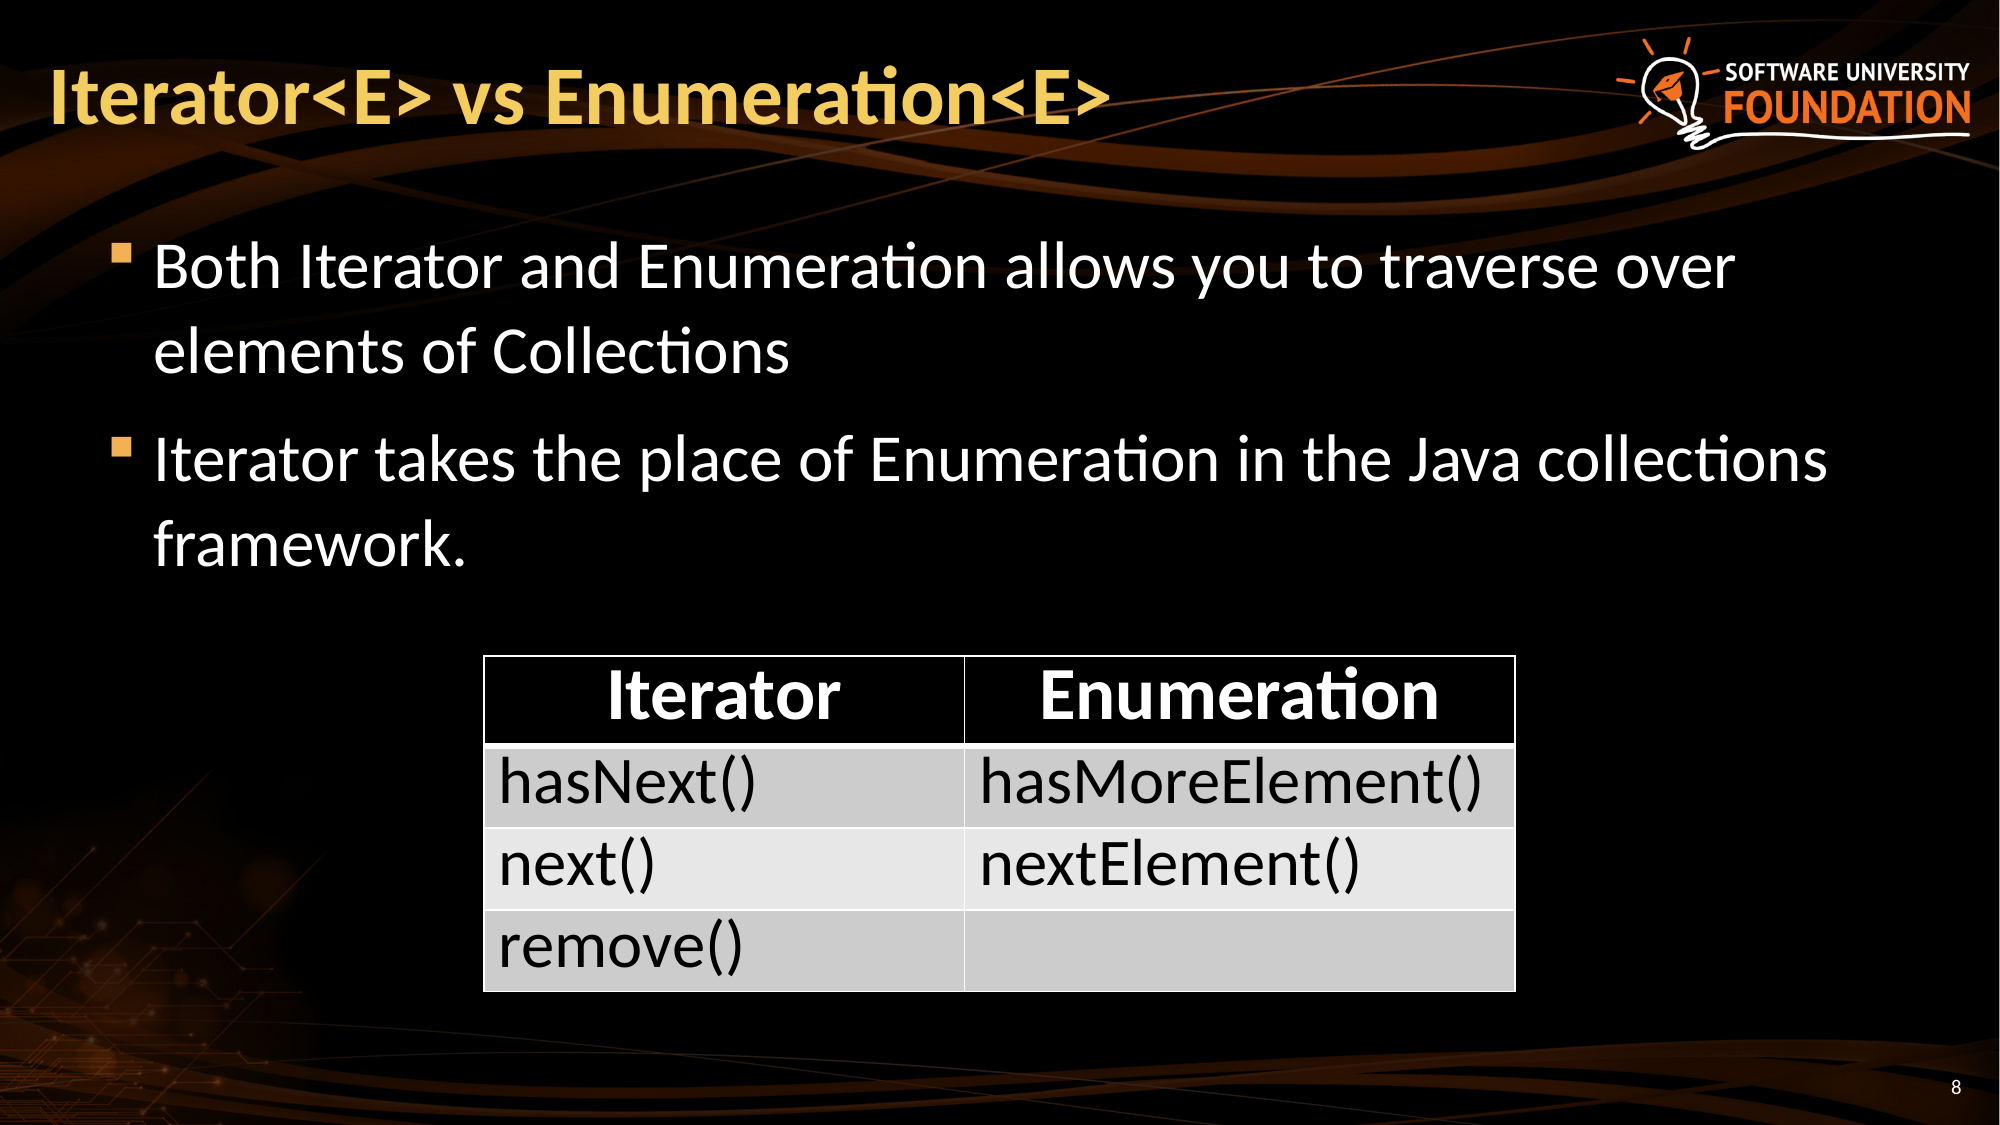

# Iterator<E> vs Enumeration<E>

Both Iterator and Enumeration allows you to traverse over elements of Collections
Iterator takes the place of Enumeration in the Java collections framework.
| Iterator | Enumeration |
| --- | --- |
| hasNext() | hasMoreElement() |
| next() | nextElement() |
| remove() |  |
8